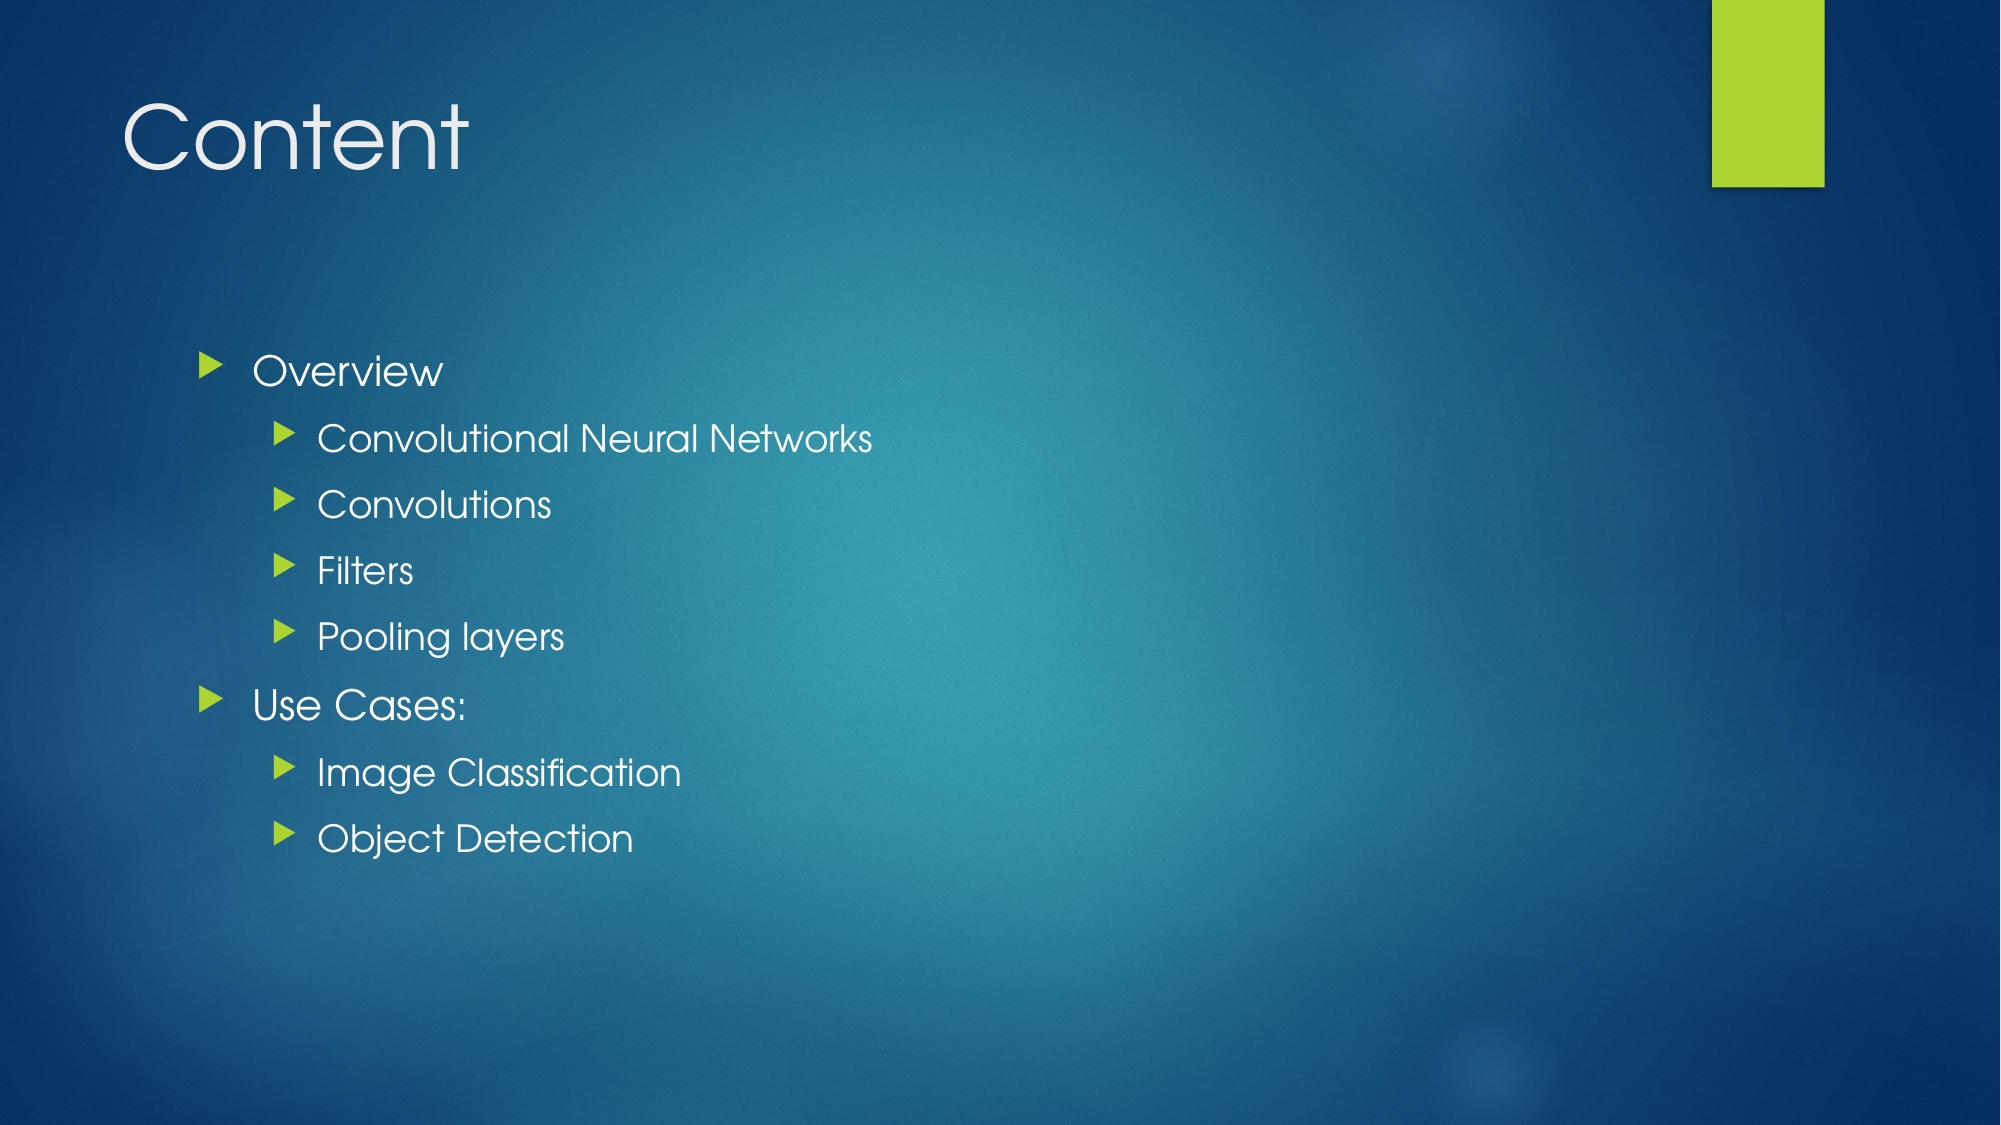

# Content
Overview
Convolutional Neural Networks
Convolutions
Filters
Pooling layers
Use Cases:
Image Classification
Object Detection